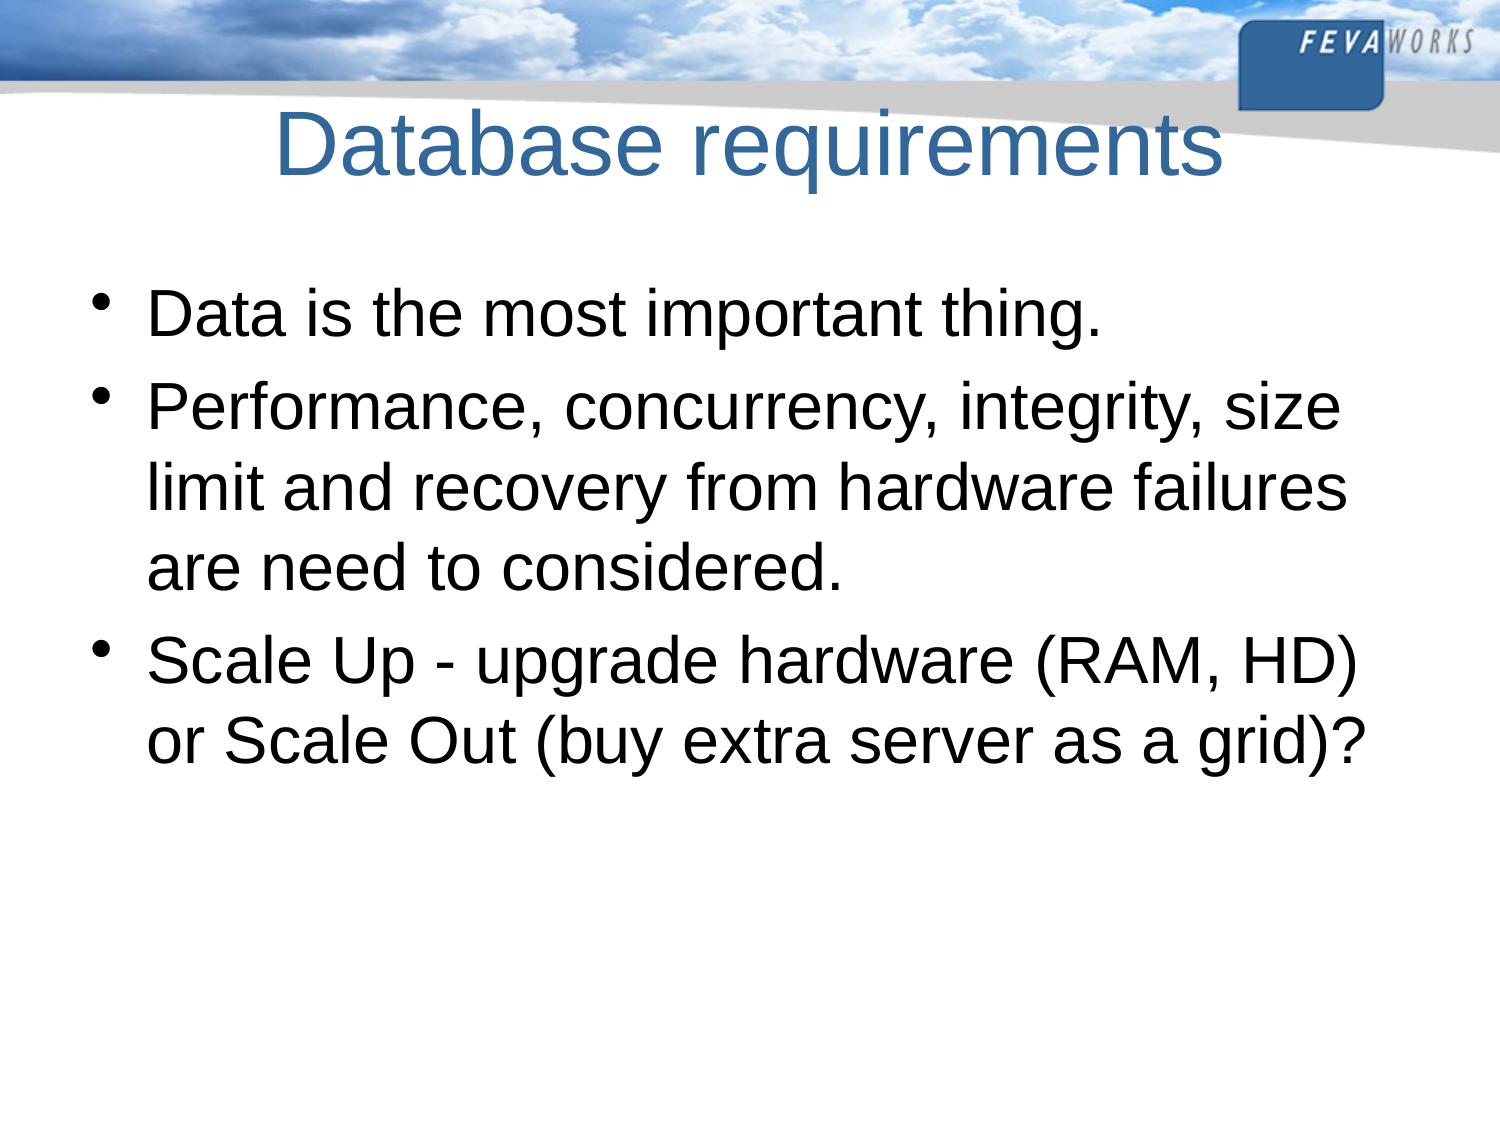

# Database requirements
Data is the most important thing.
Performance, concurrency, integrity, size limit and recovery from hardware failures are need to considered.
Scale Up - upgrade hardware (RAM, HD) or Scale Out (buy extra server as a grid)?